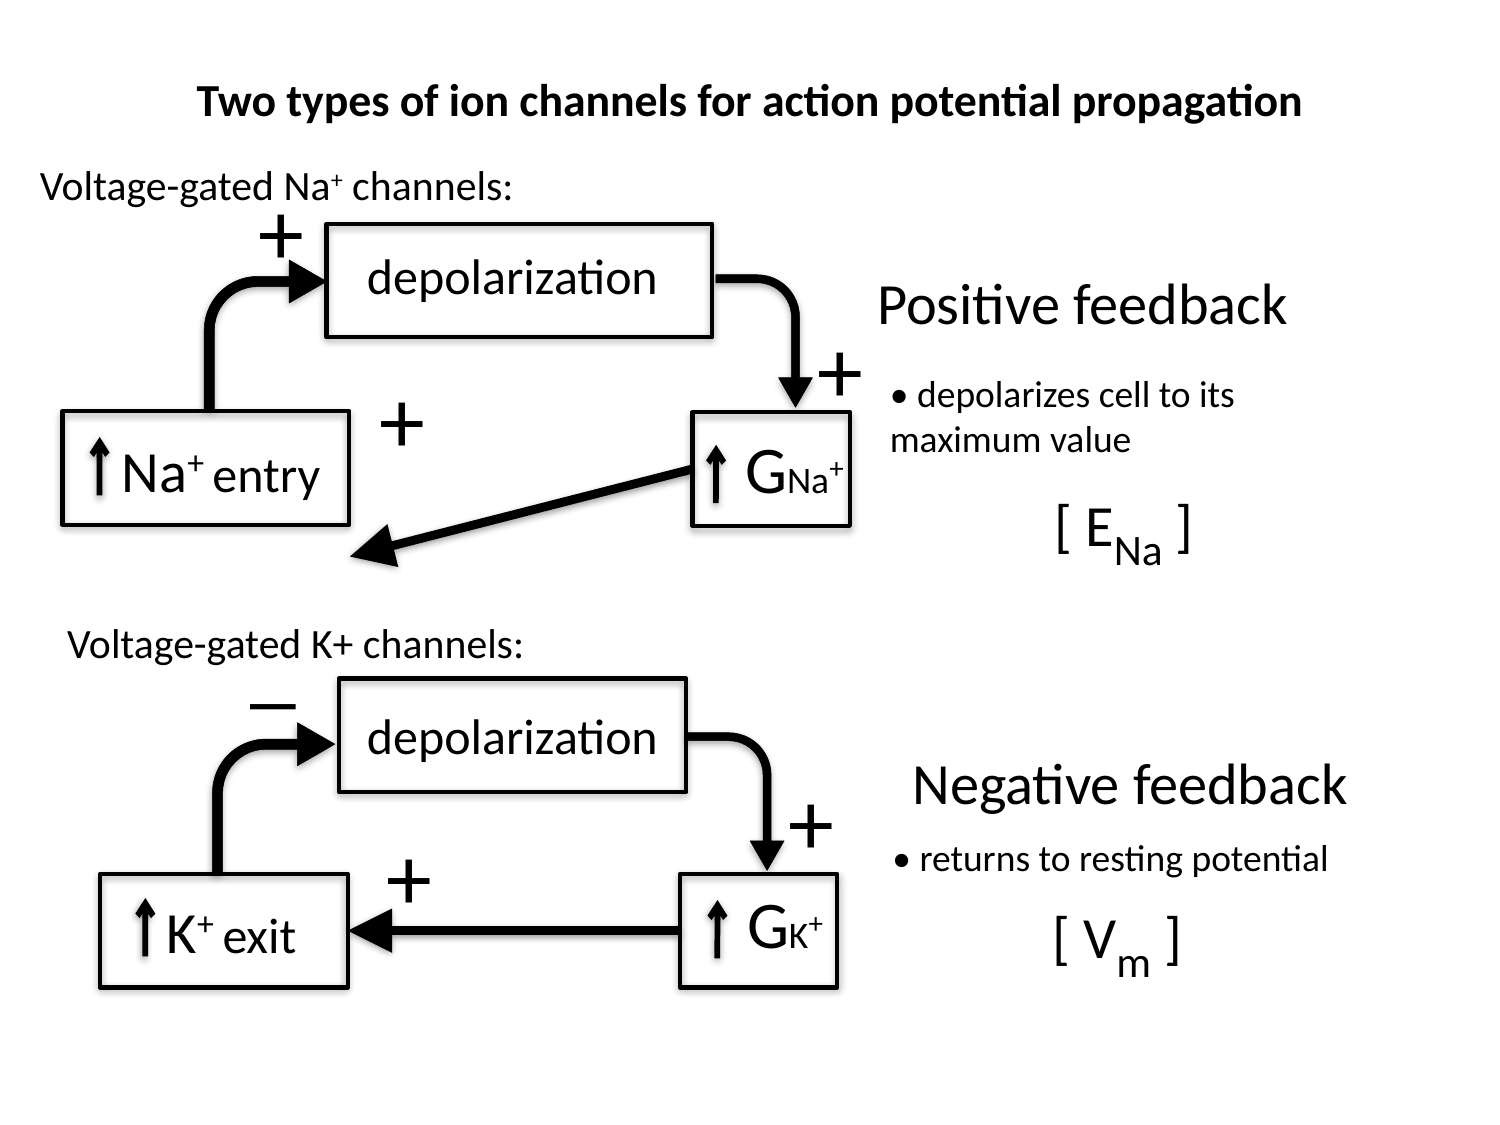

Two types of ion channels for action potential propagation
Voltage-gated Na+ channels:
+

depolarization
Positive feedback

+
+
• depolarizes cell to its
maximum value

Na+ entry

GNa+
[ ENa ]
_

Voltage-gated K+ channels:

depolarization

+
Negative feedback
+
• returns to resting potential

K+ exit

GK+
[ Vm ]